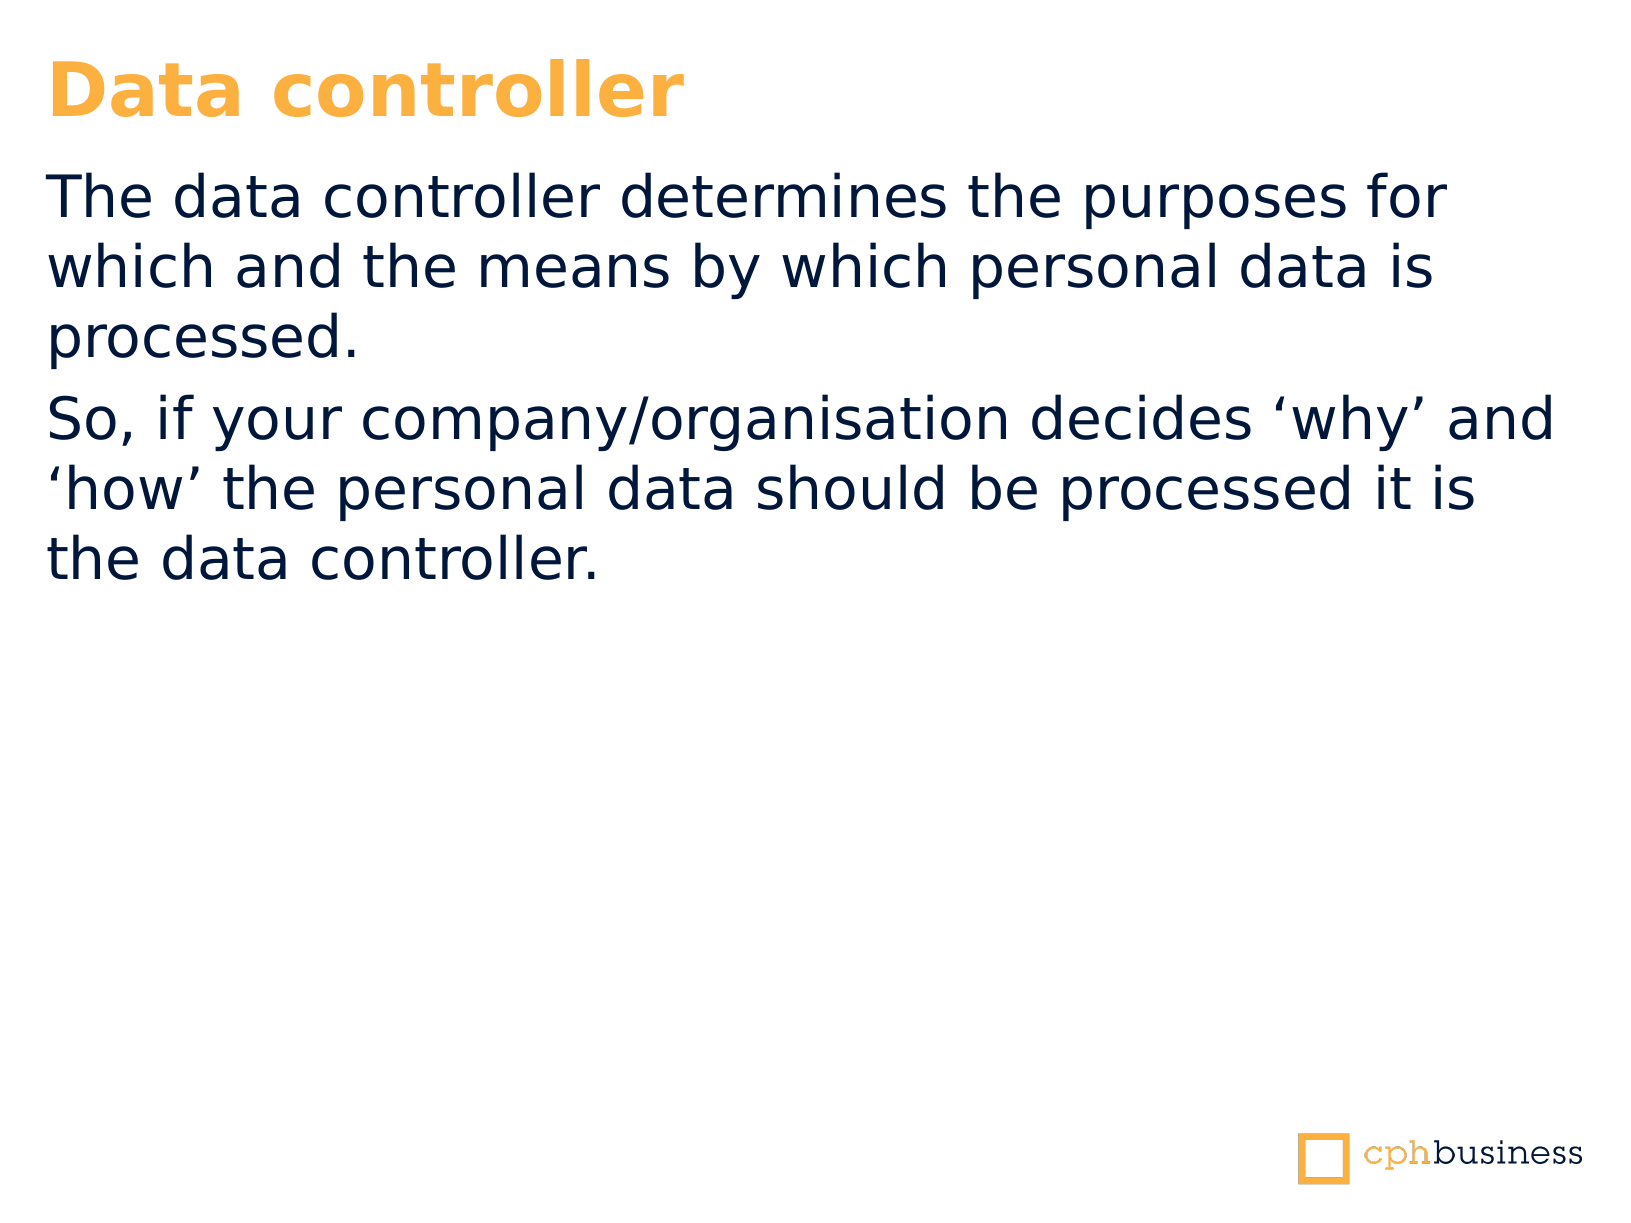

Data controller
The data controller determines the purposes for which and the means by which personal data is processed.
So, if your company/organisation decides ‘why’ and ‘how’ the personal data should be processed it is the data controller.